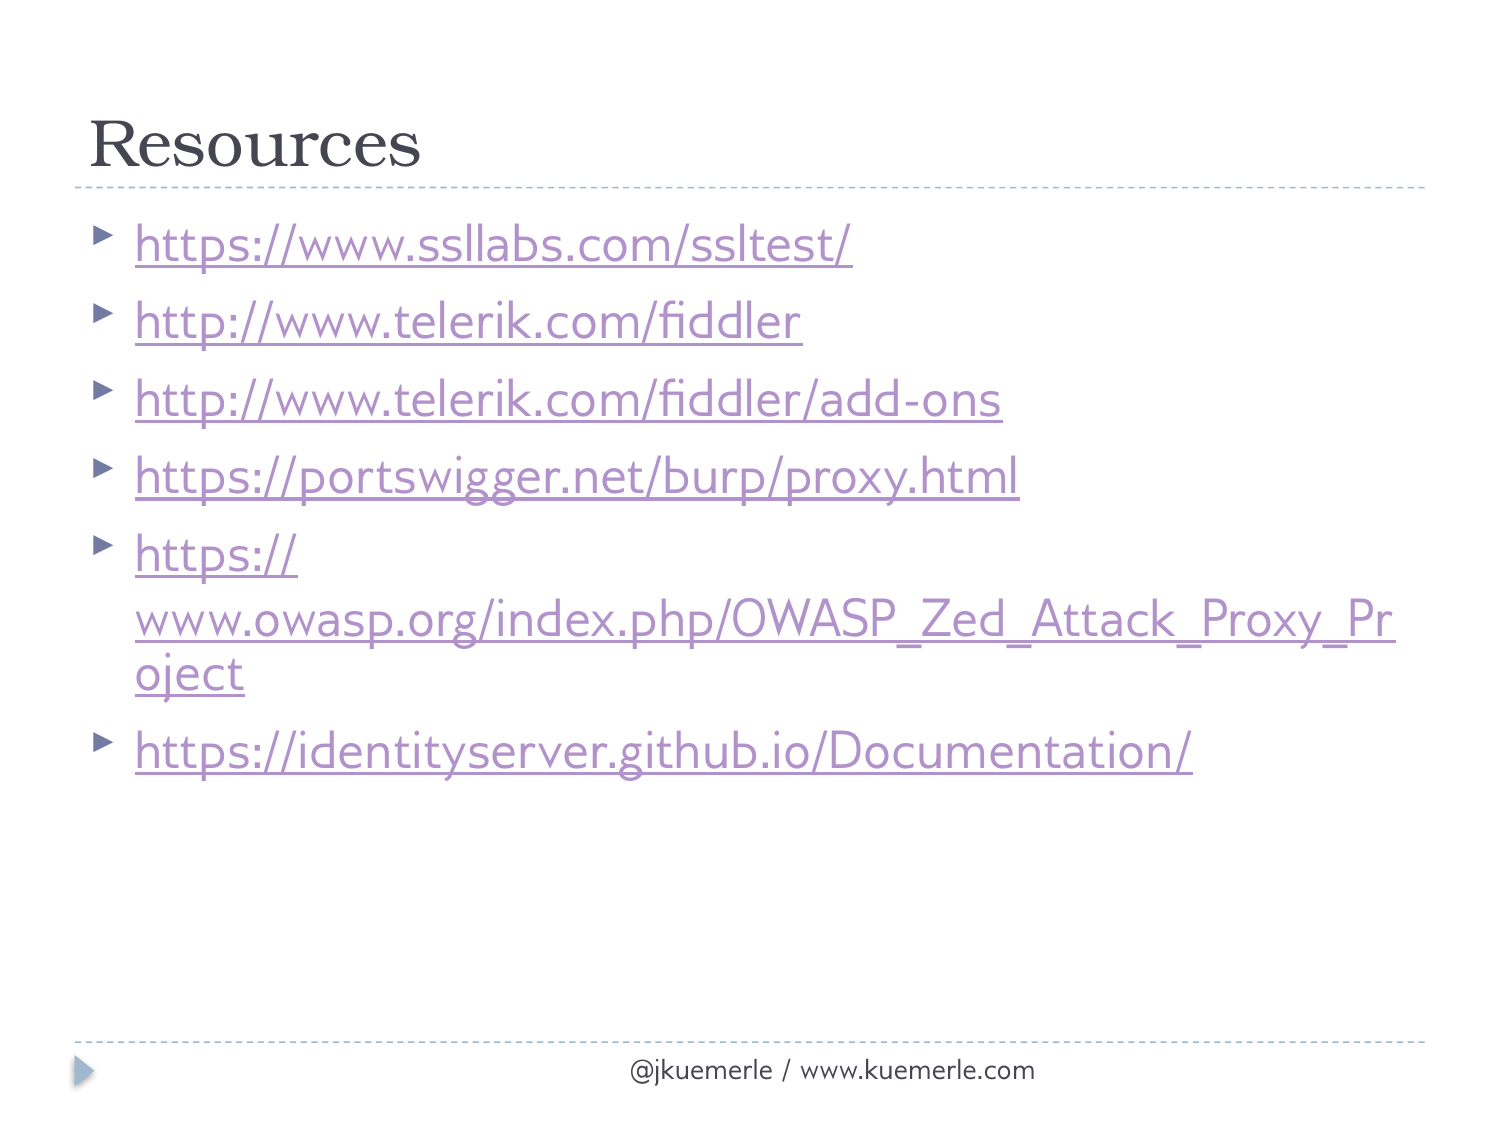

# Resources
https://www.ssllabs.com/ssltest/
http://www.telerik.com/fiddler
http://www.telerik.com/fiddler/add-ons
https://portswigger.net/burp/proxy.html
https://www.owasp.org/index.php/OWASP_Zed_Attack_Proxy_Project
https://identityserver.github.io/Documentation/

@jkuemerle / www.kuemerle.com